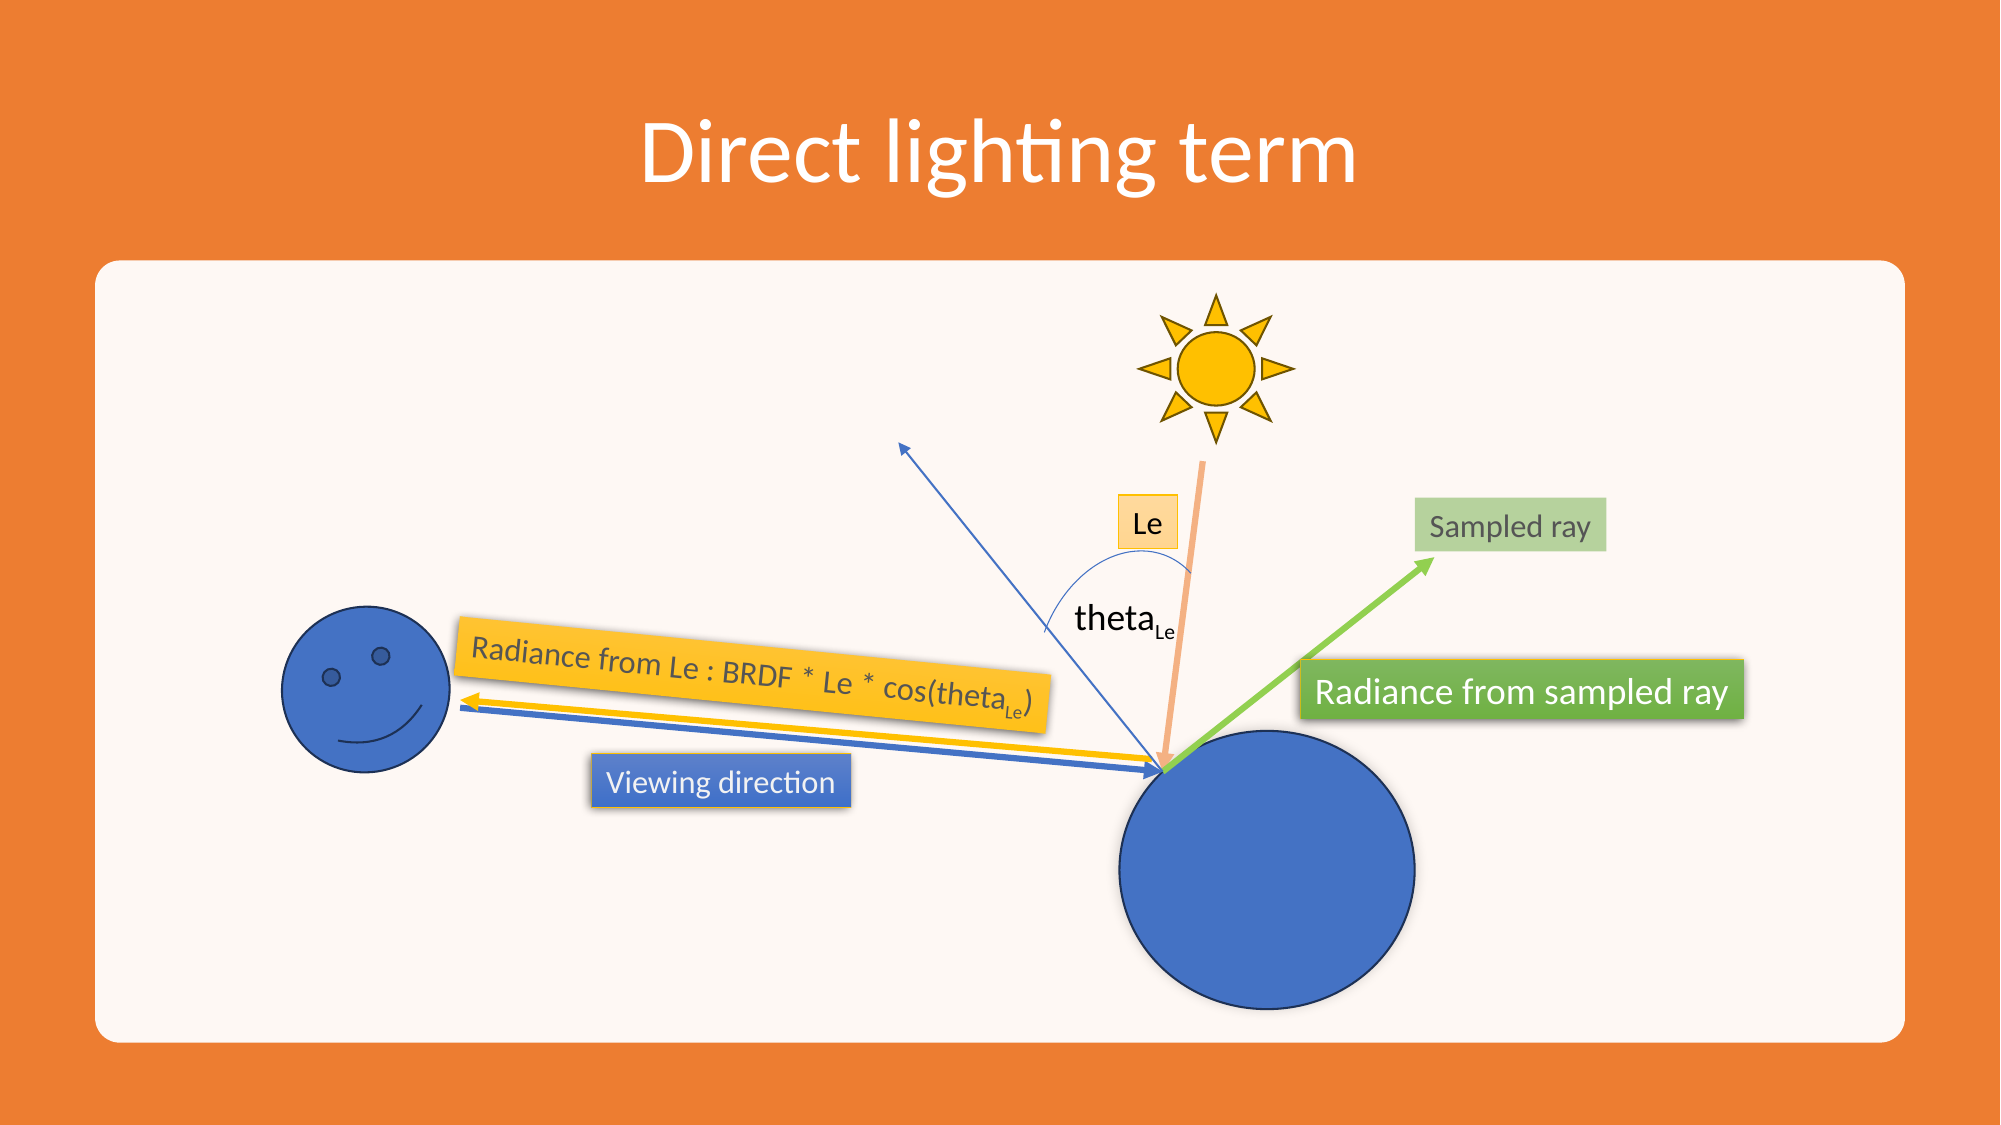

# Direct lighting term

Le
Sampled ray

Radiance from Le : BRDF * Le * cos(thetaLe)

Viewing direction

thetaLe
Radiance from sampled ray